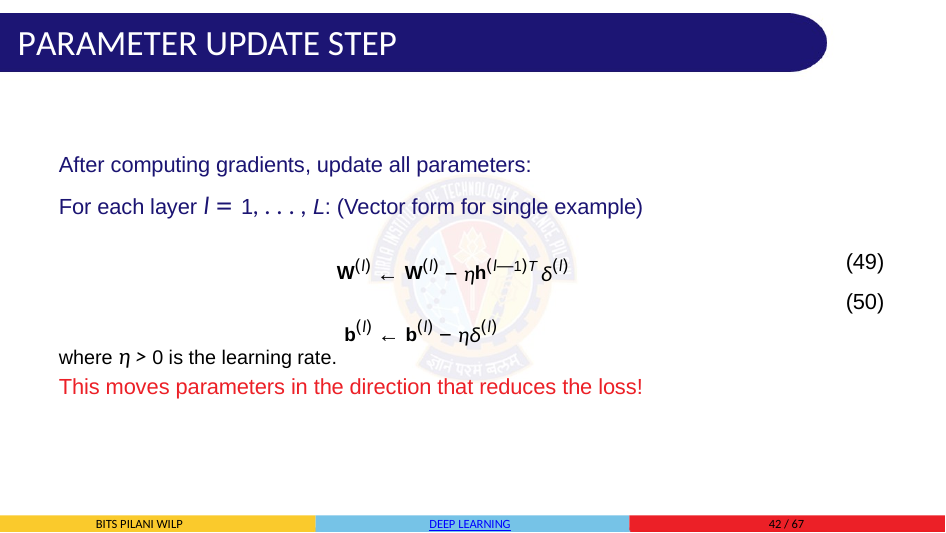

# Parameter Update Step
After computing gradients, update all parameters:
For each layer l = 1, . . . , L: (Vector form for single example)
W(l) ← W(l) − ηh(l—1)T δ(l)
b(l) ← b(l) − ηδ(l)
(49)
(50)
where η > 0 is the learning rate.
This moves parameters in the direction that reduces the loss!
BITS Pilani WILP
Deep Learning
42 / 67